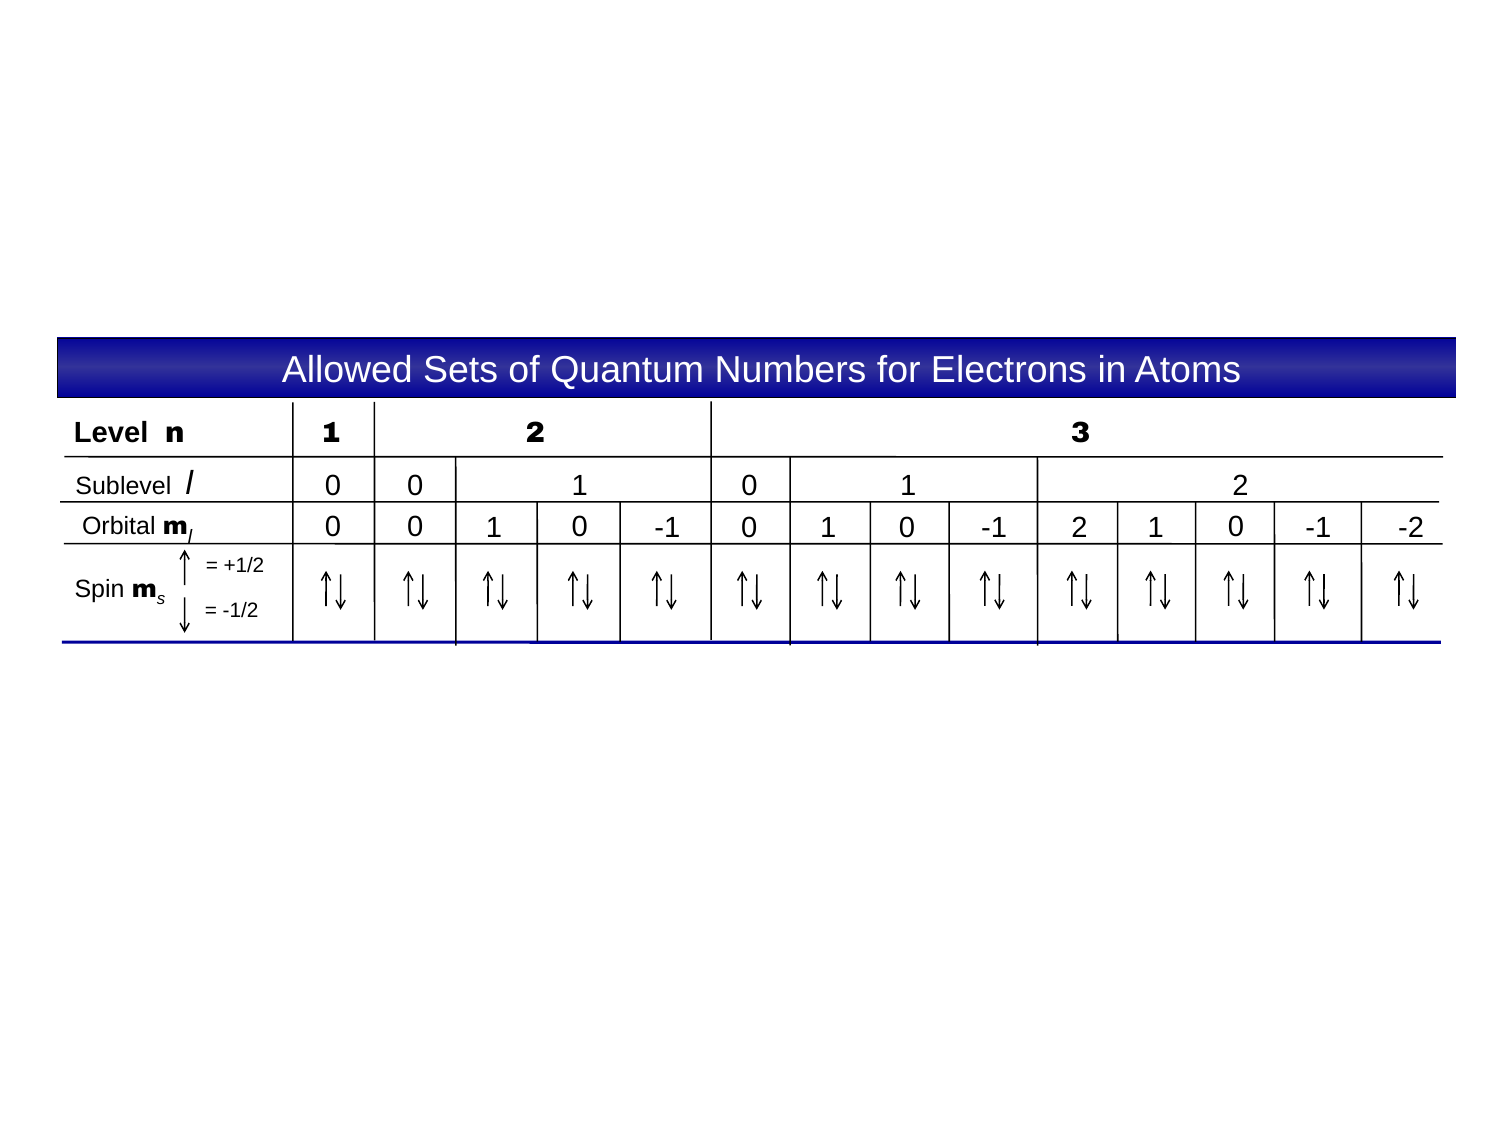

Allowed Sets of Quantum Numbers for Electrons in Atoms

Level  n              1                   2                                                      3
Sublevel  l

0
0
1
0
1
2
Orbital ml
0
0
0
0
-1
1
-1
2
1
-1
-2
1
0
0

= +1/2

Spin ms

= -1/2